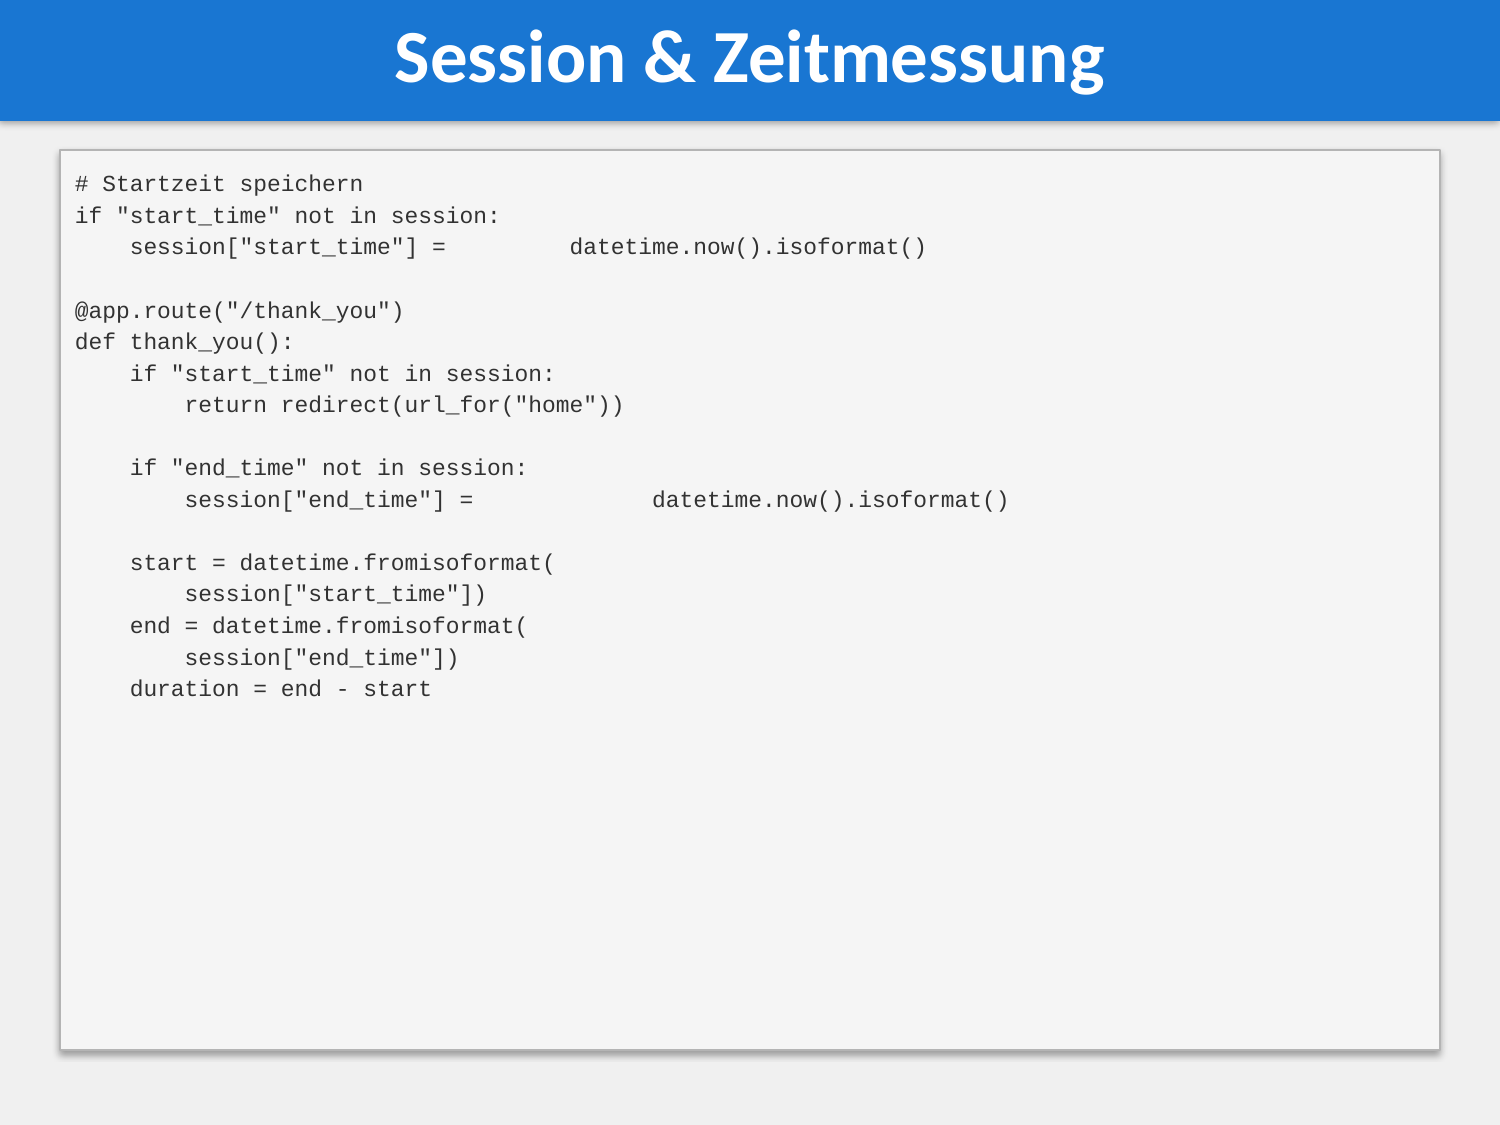

Session & Zeitmessung

# Startzeit speichern if "start_time" not in session: session["start_time"] =         datetime.now().isoformat() @app.route("/thank_you") def thank_you(): if "start_time" not in session: return redirect(url_for("home")) if "end_time" not in session: session["end_time"] =             datetime.now().isoformat() start = datetime.fromisoformat( session["start_time"]) end = datetime.fromisoformat( session["end_time"]) duration = end - start